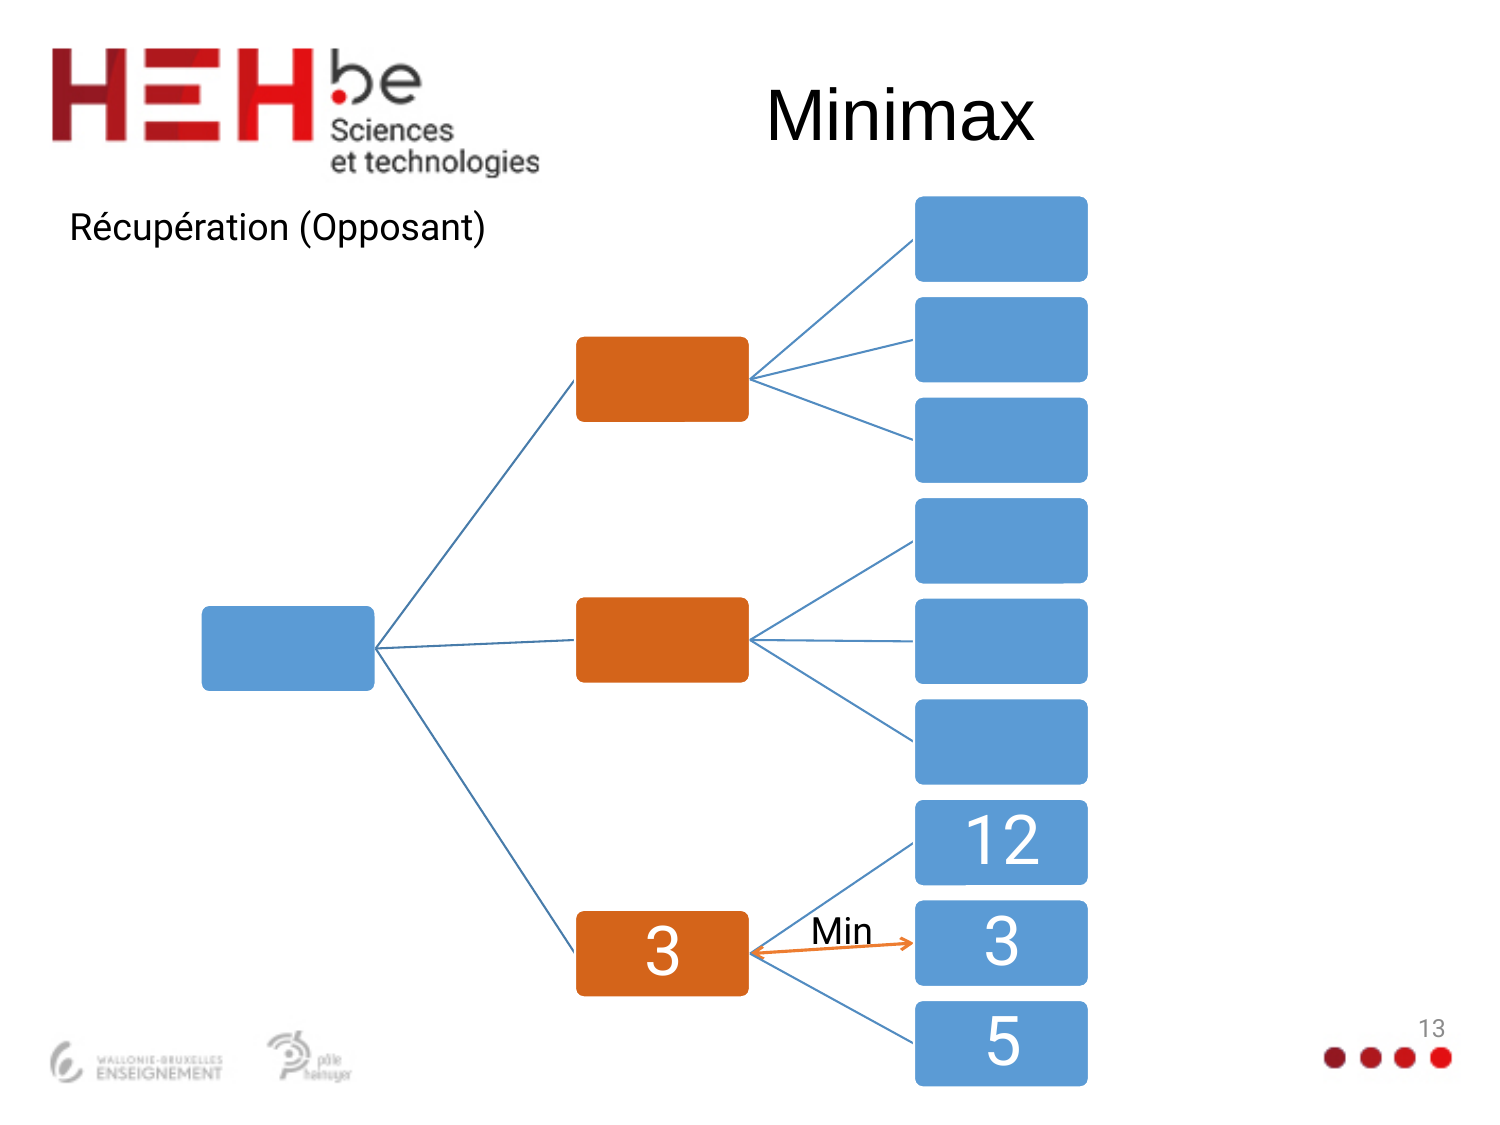

# Minimax
Récupération (Opposant)

3

12

3

5
Min
13